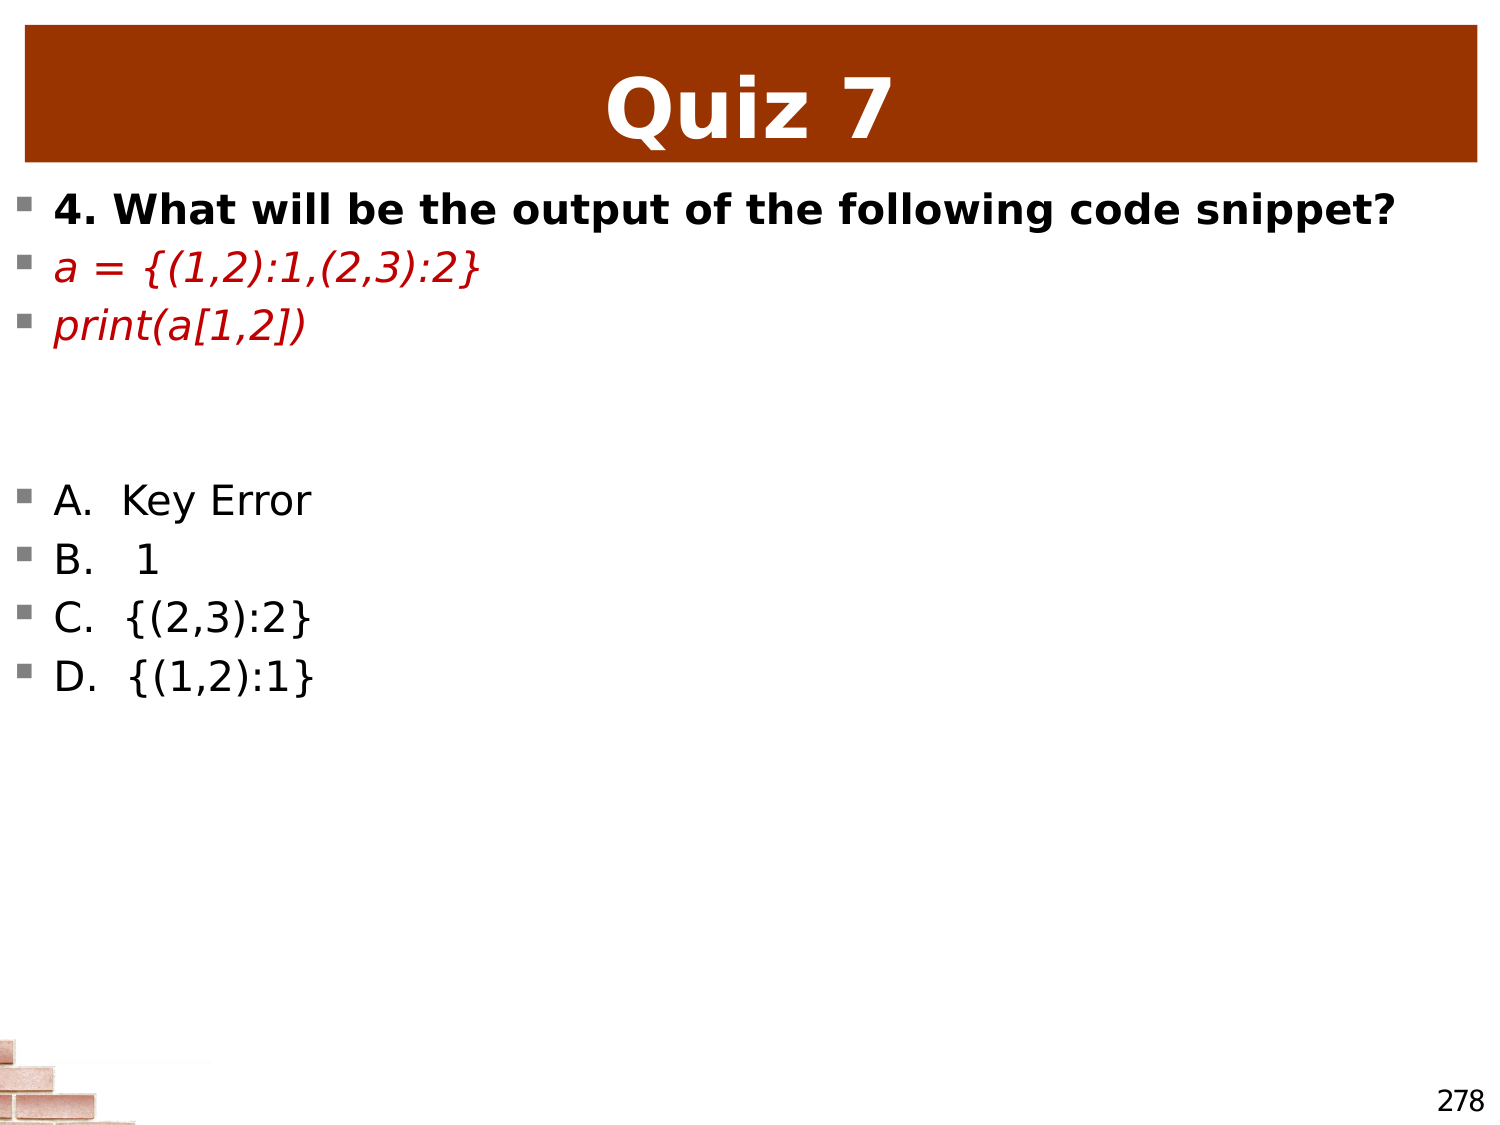

# Quiz 7
4. What will be the output of the following code snippet?
a = {(1,2):1,(2,3):2}
print(a[1,2])

A.  Key Error
B.   1
C.  {(2,3):2}
D.  {(1,2):1}

278